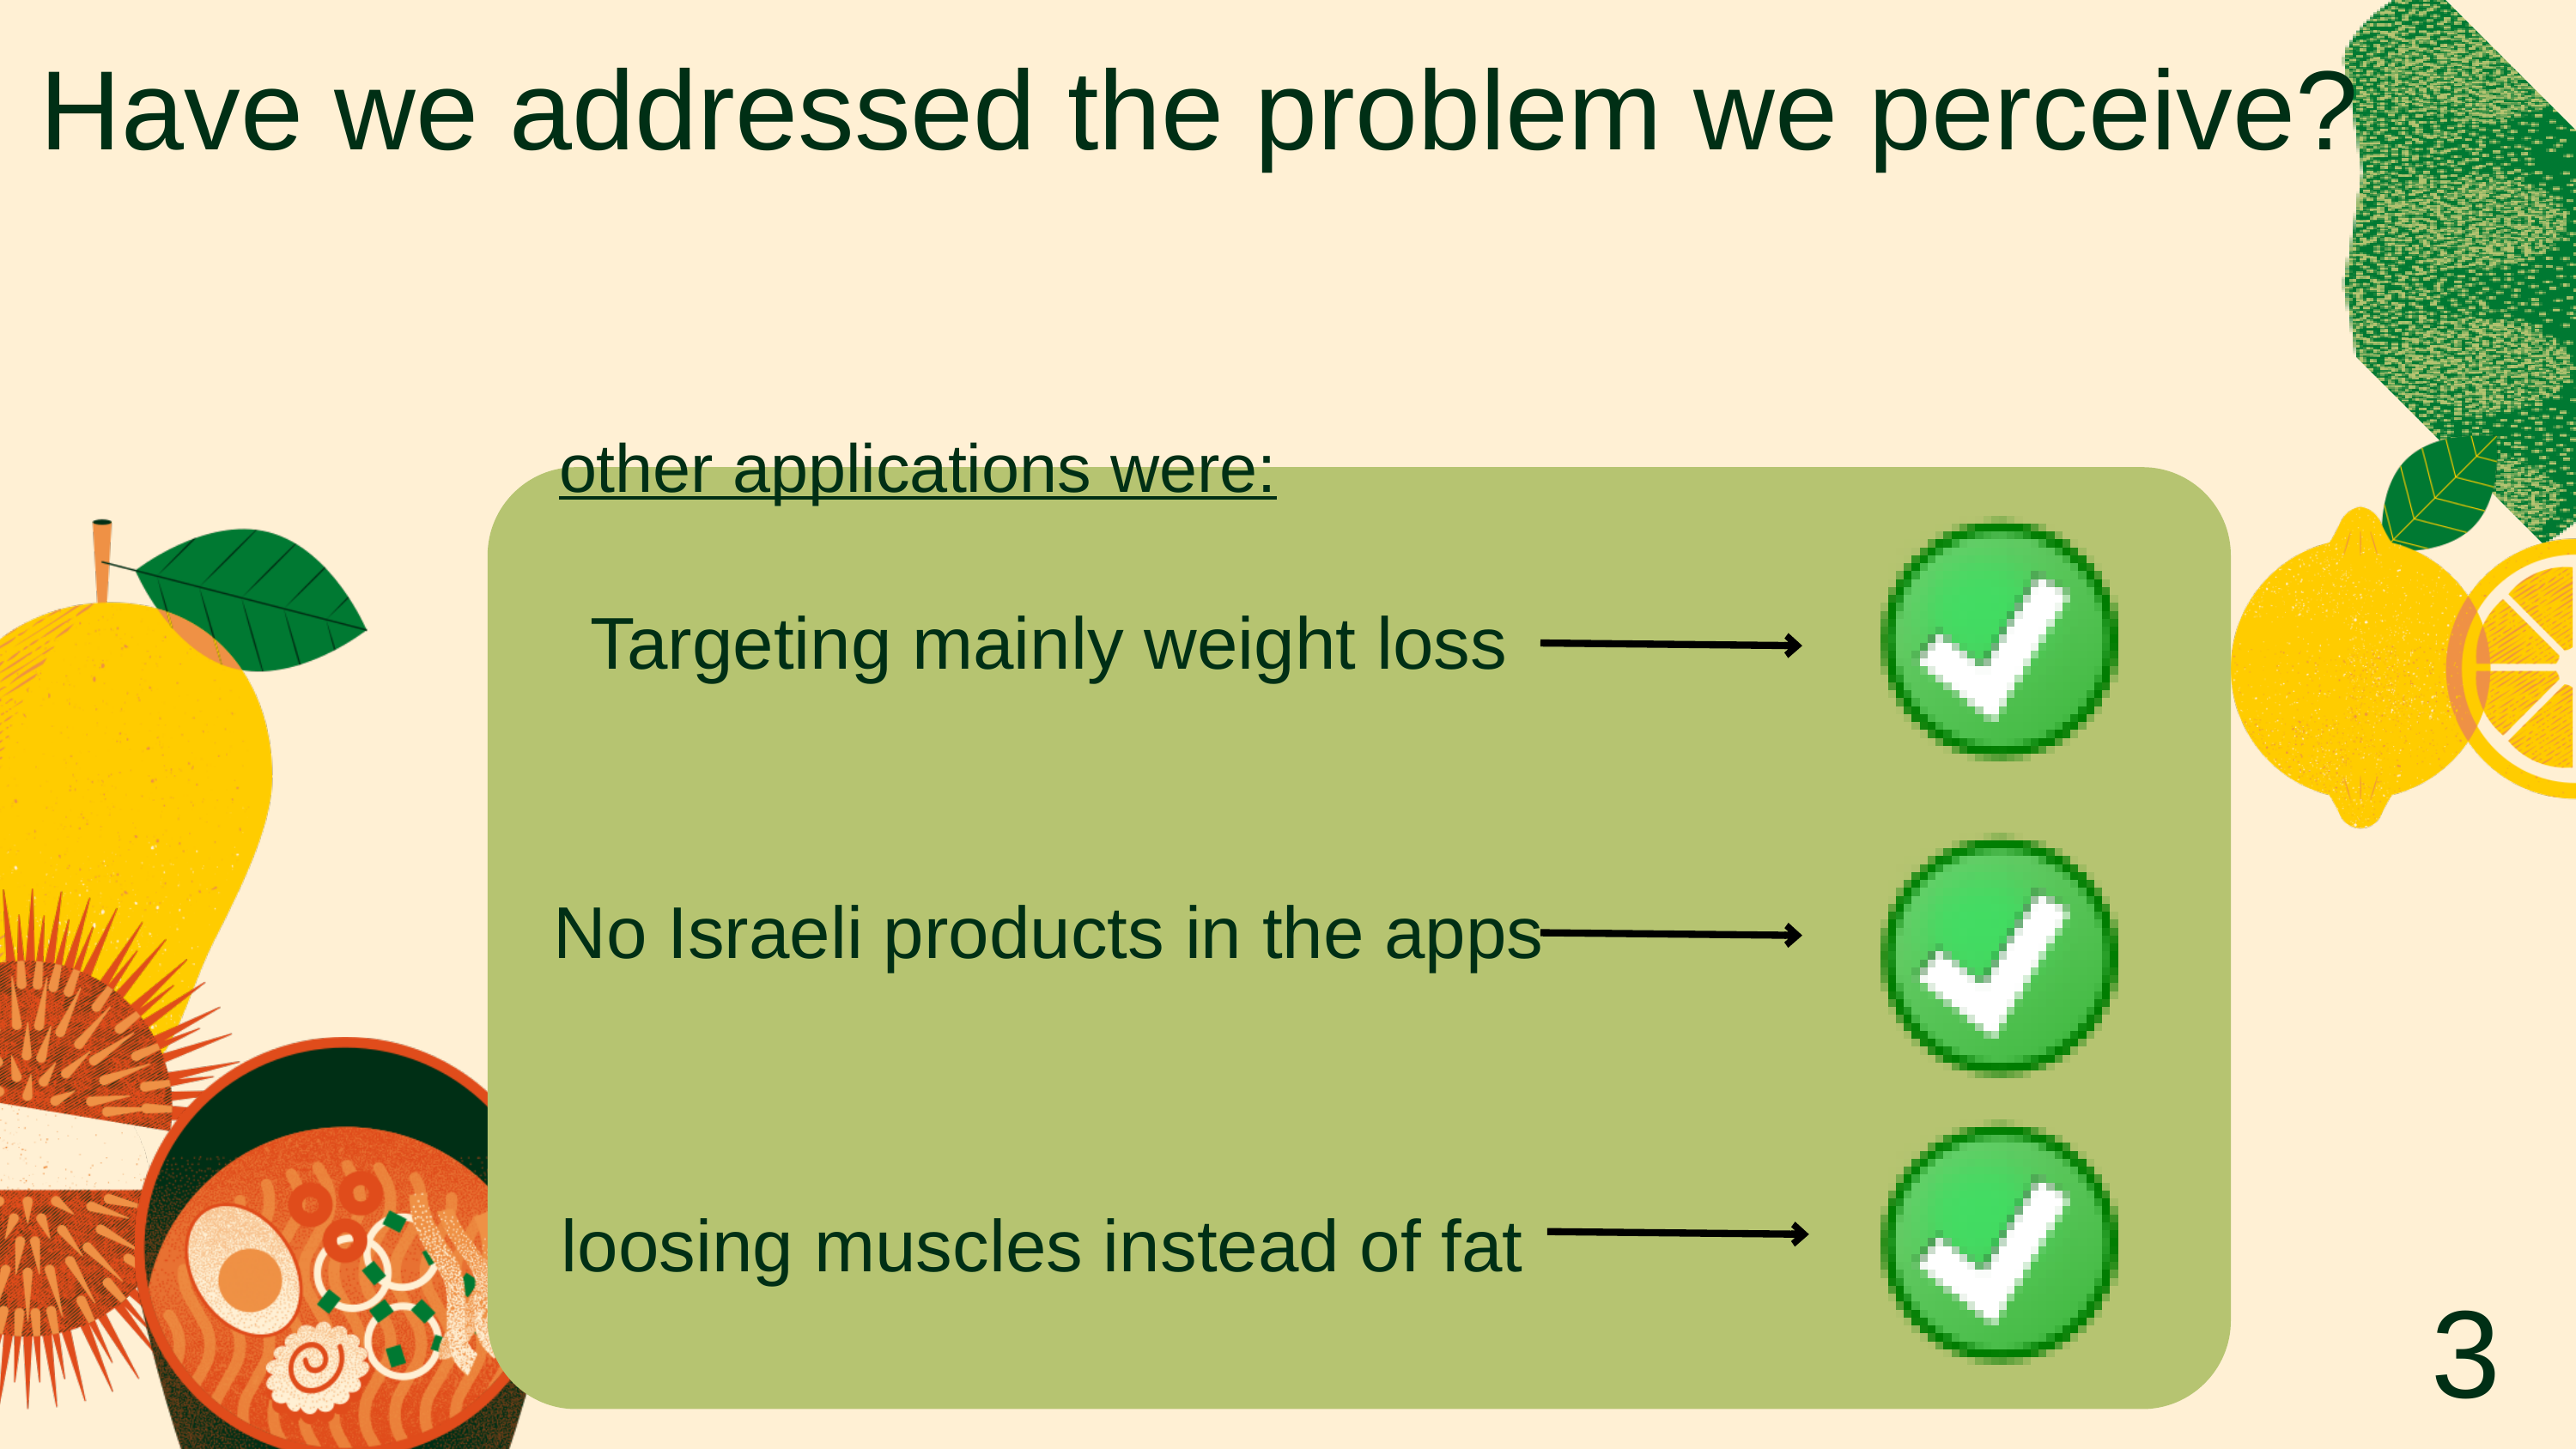

Have we addressed the problem we perceive?

other applications were:

Targeting mainly weight loss

No Israeli products in the apps

loosing muscles instead of fat

3